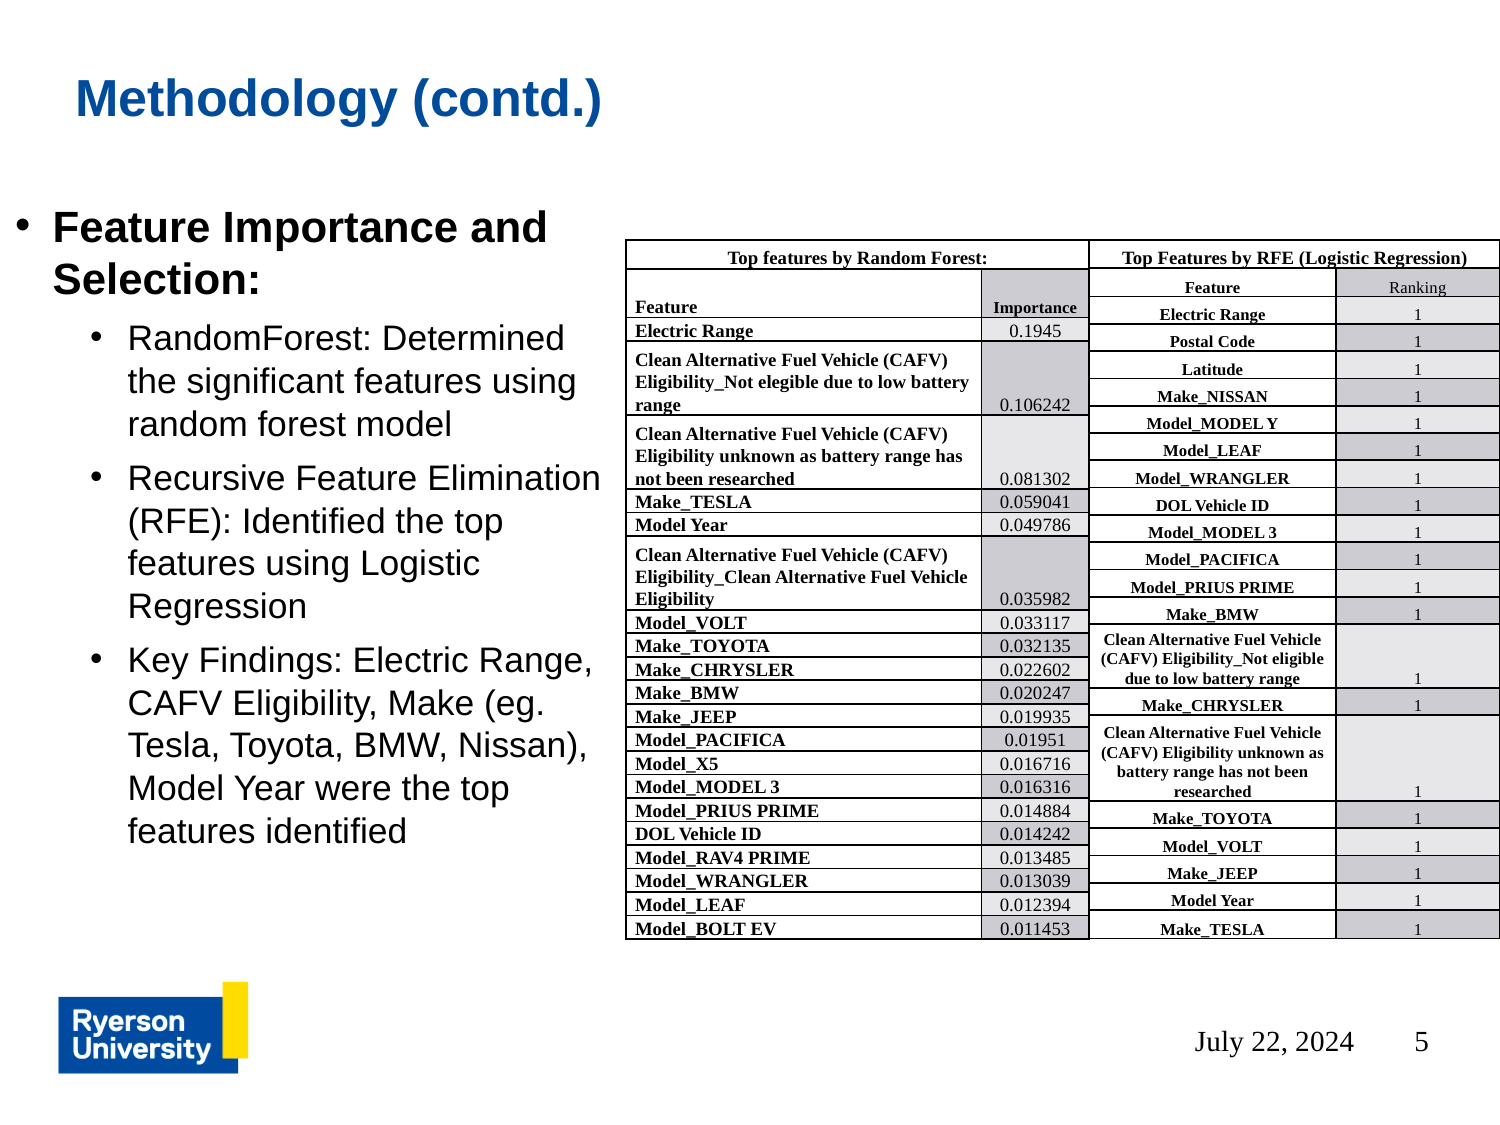

# Methodology (contd.)
Feature Importance and Selection:
RandomForest: Determined the significant features using random forest model
Recursive Feature Elimination (RFE): Identified the top features using Logistic Regression
Key Findings: Electric Range, CAFV Eligibility, Make (eg. Tesla, Toyota, BMW, Nissan), Model Year were the top features identified
| Top features by Random Forest: |  |
| --- | --- |
| Feature | Importance |
| Electric Range | 0.1945 |
| Clean Alternative Fuel Vehicle (CAFV) Eligibility\_Not elegible due to low battery range | 0.106242 |
| Clean Alternative Fuel Vehicle (CAFV) Eligibility unknown as battery range has not been researched | 0.081302 |
| Make\_TESLA | 0.059041 |
| Model Year | 0.049786 |
| Clean Alternative Fuel Vehicle (CAFV) Eligibility\_Clean Alternative Fuel Vehicle Eligibility | 0.035982 |
| Model\_VOLT | 0.033117 |
| Make\_TOYOTA | 0.032135 |
| Make\_CHRYSLER | 0.022602 |
| Make\_BMW | 0.020247 |
| Make\_JEEP | 0.019935 |
| Model\_PACIFICA | 0.01951 |
| Model\_X5 | 0.016716 |
| Model\_MODEL 3 | 0.016316 |
| Model\_PRIUS PRIME | 0.014884 |
| DOL Vehicle ID | 0.014242 |
| Model\_RAV4 PRIME | 0.013485 |
| Model\_WRANGLER | 0.013039 |
| Model\_LEAF | 0.012394 |
| Model\_BOLT EV | 0.011453 |
| Top Features by RFE (Logistic Regression) |  |
| --- | --- |
| Feature | Ranking |
| Electric Range | 1 |
| Postal Code | 1 |
| Latitude | 1 |
| Make\_NISSAN | 1 |
| Model\_MODEL Y | 1 |
| Model\_LEAF | 1 |
| Model\_WRANGLER | 1 |
| DOL Vehicle ID | 1 |
| Model\_MODEL 3 | 1 |
| Model\_PACIFICA | 1 |
| Model\_PRIUS PRIME | 1 |
| Make\_BMW | 1 |
| Clean Alternative Fuel Vehicle (CAFV) Eligibility\_Not eligible due to low battery range | 1 |
| Make\_CHRYSLER | 1 |
| Clean Alternative Fuel Vehicle (CAFV) Eligibility unknown as battery range has not been researched | 1 |
| Make\_TOYOTA | 1 |
| Model\_VOLT | 1 |
| Make\_JEEP | 1 |
| Model Year | 1 |
| Make\_TESLA | 1 |
5
July 22, 2024